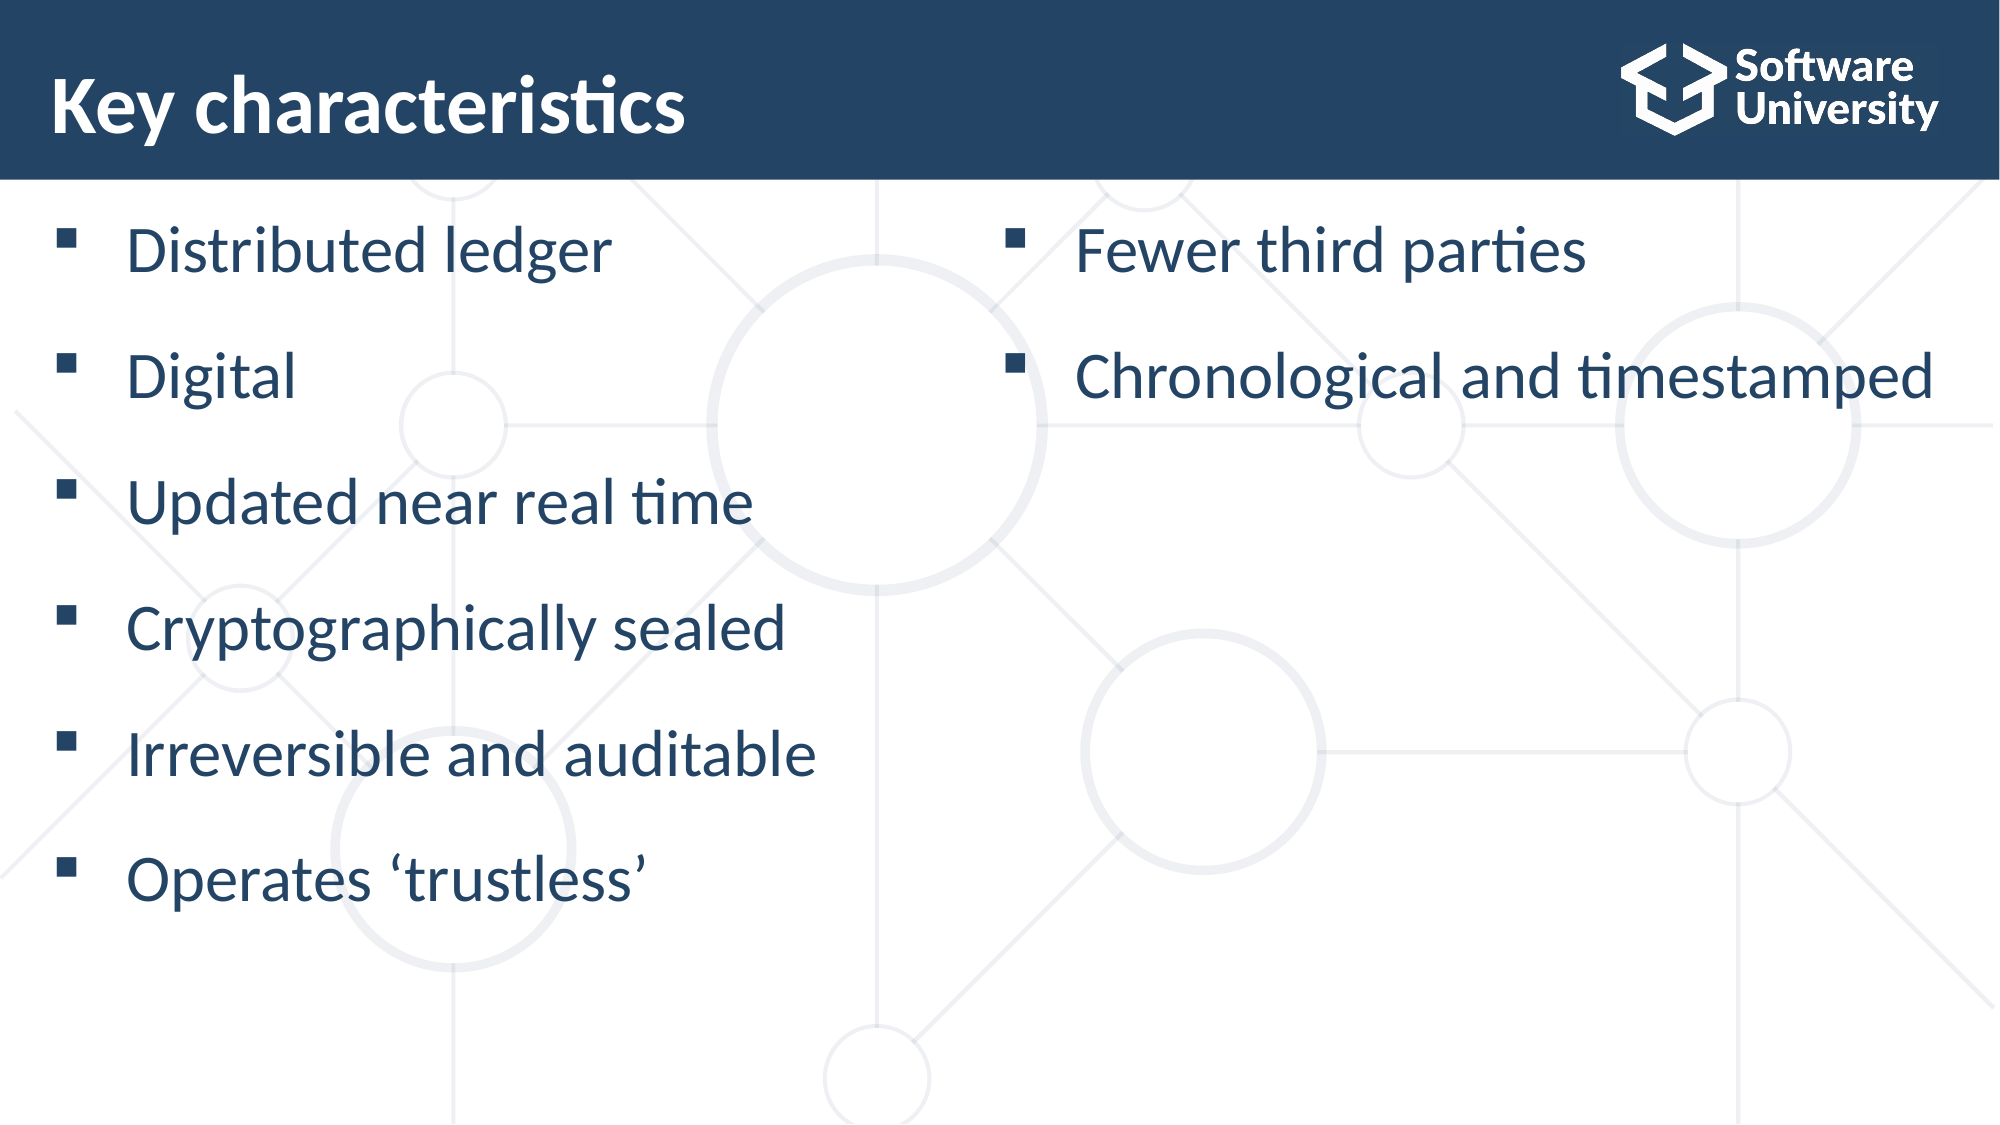

# Key characteristics
Distributed ledger
Digital
Updated near real time
Cryptographically sealed
Irreversible and auditable
Operates ‘trustless’
Fewer third parties
Chronological and timestamped